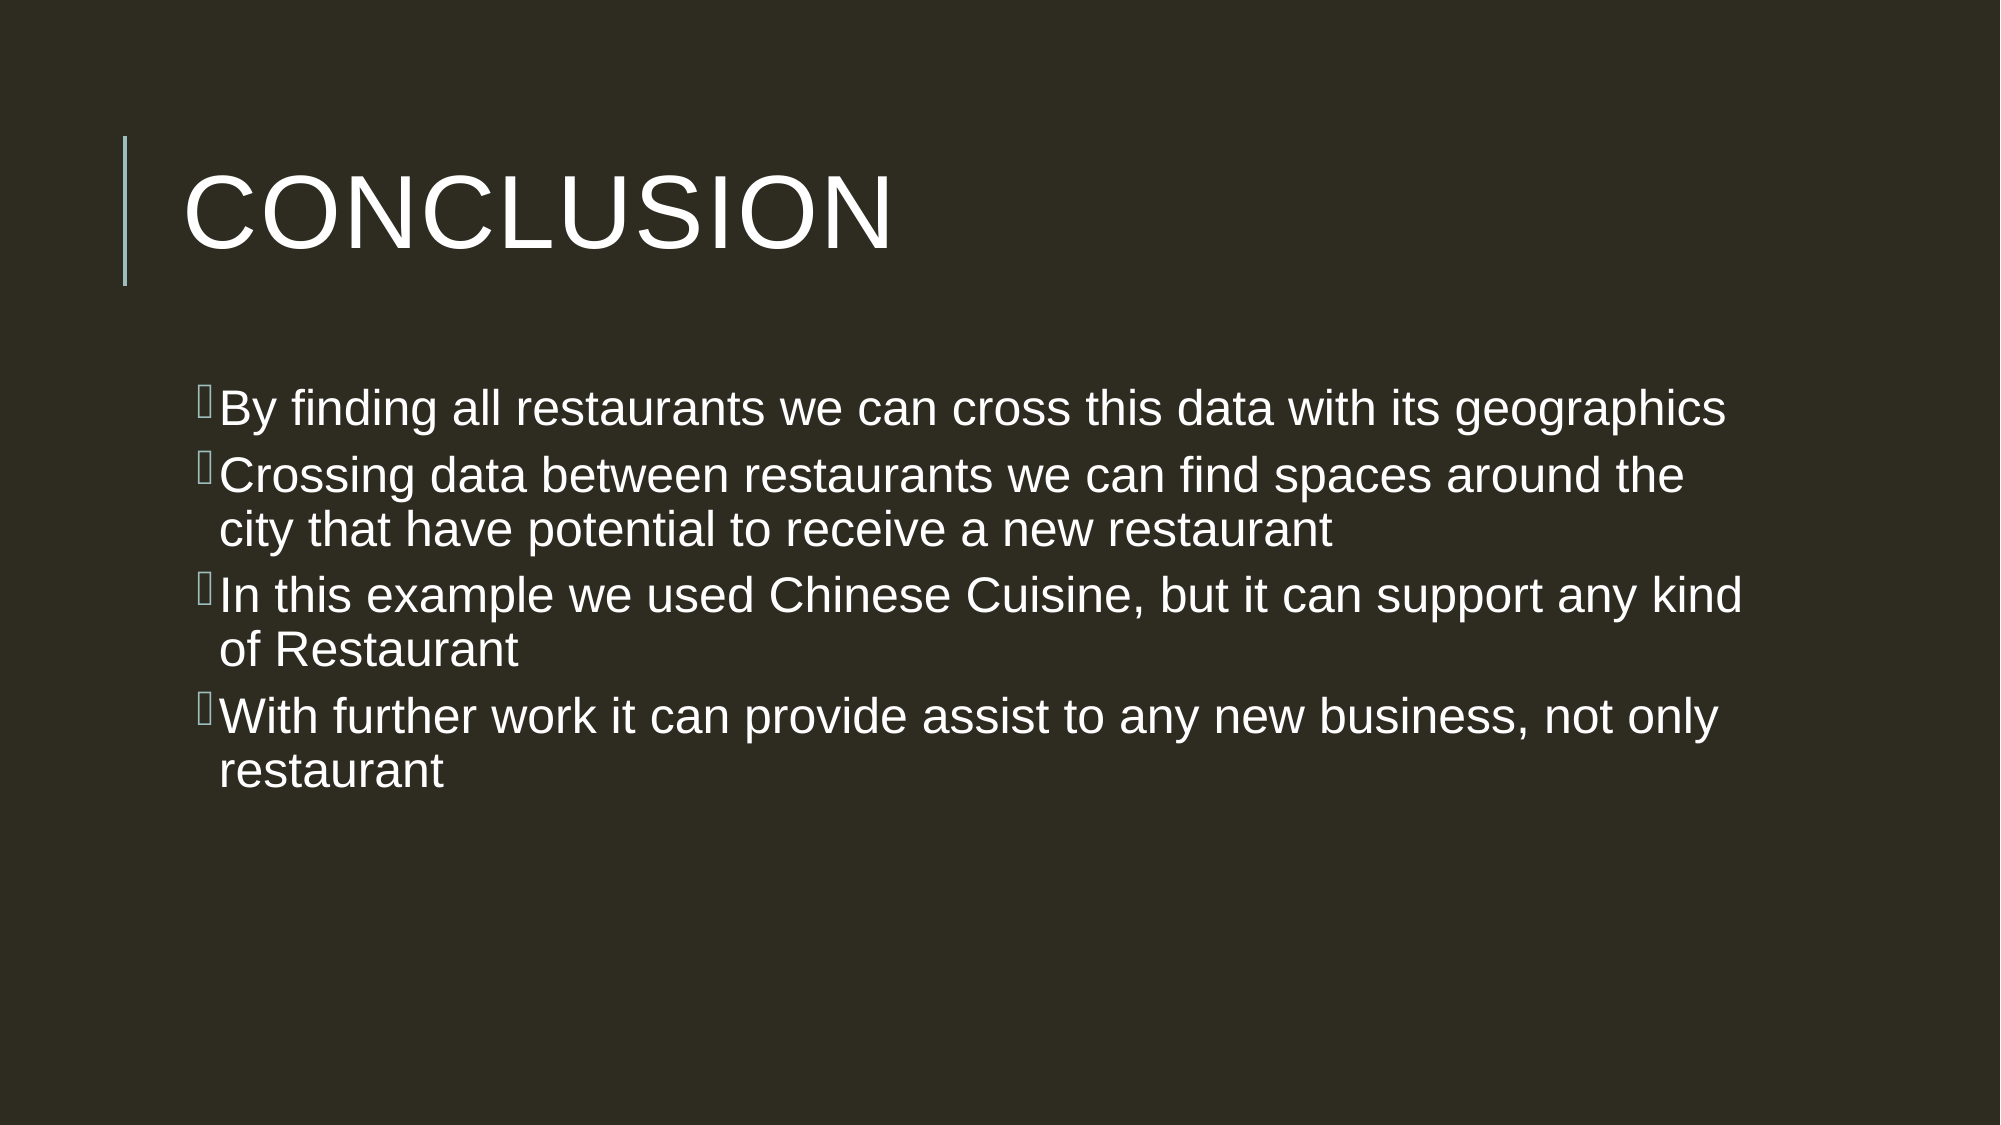

# Conclusion
By finding all restaurants we can cross this data with its geographics
Crossing data between restaurants we can find spaces around the city that have potential to receive a new restaurant
In this example we used Chinese Cuisine, but it can support any kind of Restaurant
With further work it can provide assist to any new business, not only restaurant